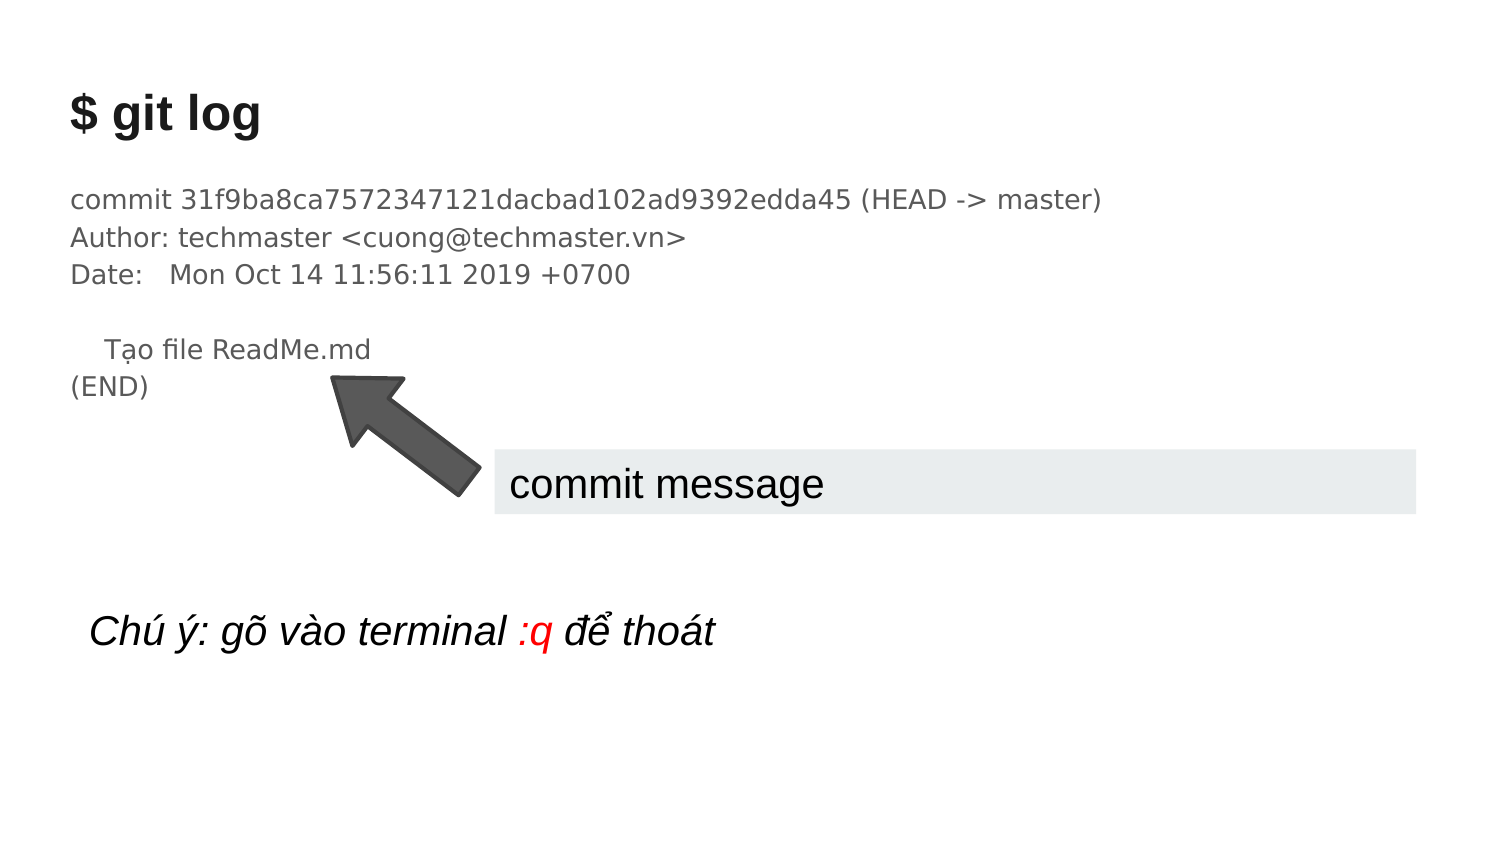

$ git log
commit 31f9ba8ca7572347121dacbad102ad9392edda45 (HEAD -> master)
Author: techmaster <cuong@techmaster.vn>
Date:   Mon Oct 14 11:56:11 2019 +0700

    Tạo file ReadMe.md
(END)

commit message
Chú ý: gõ vào terminal :q để thoát